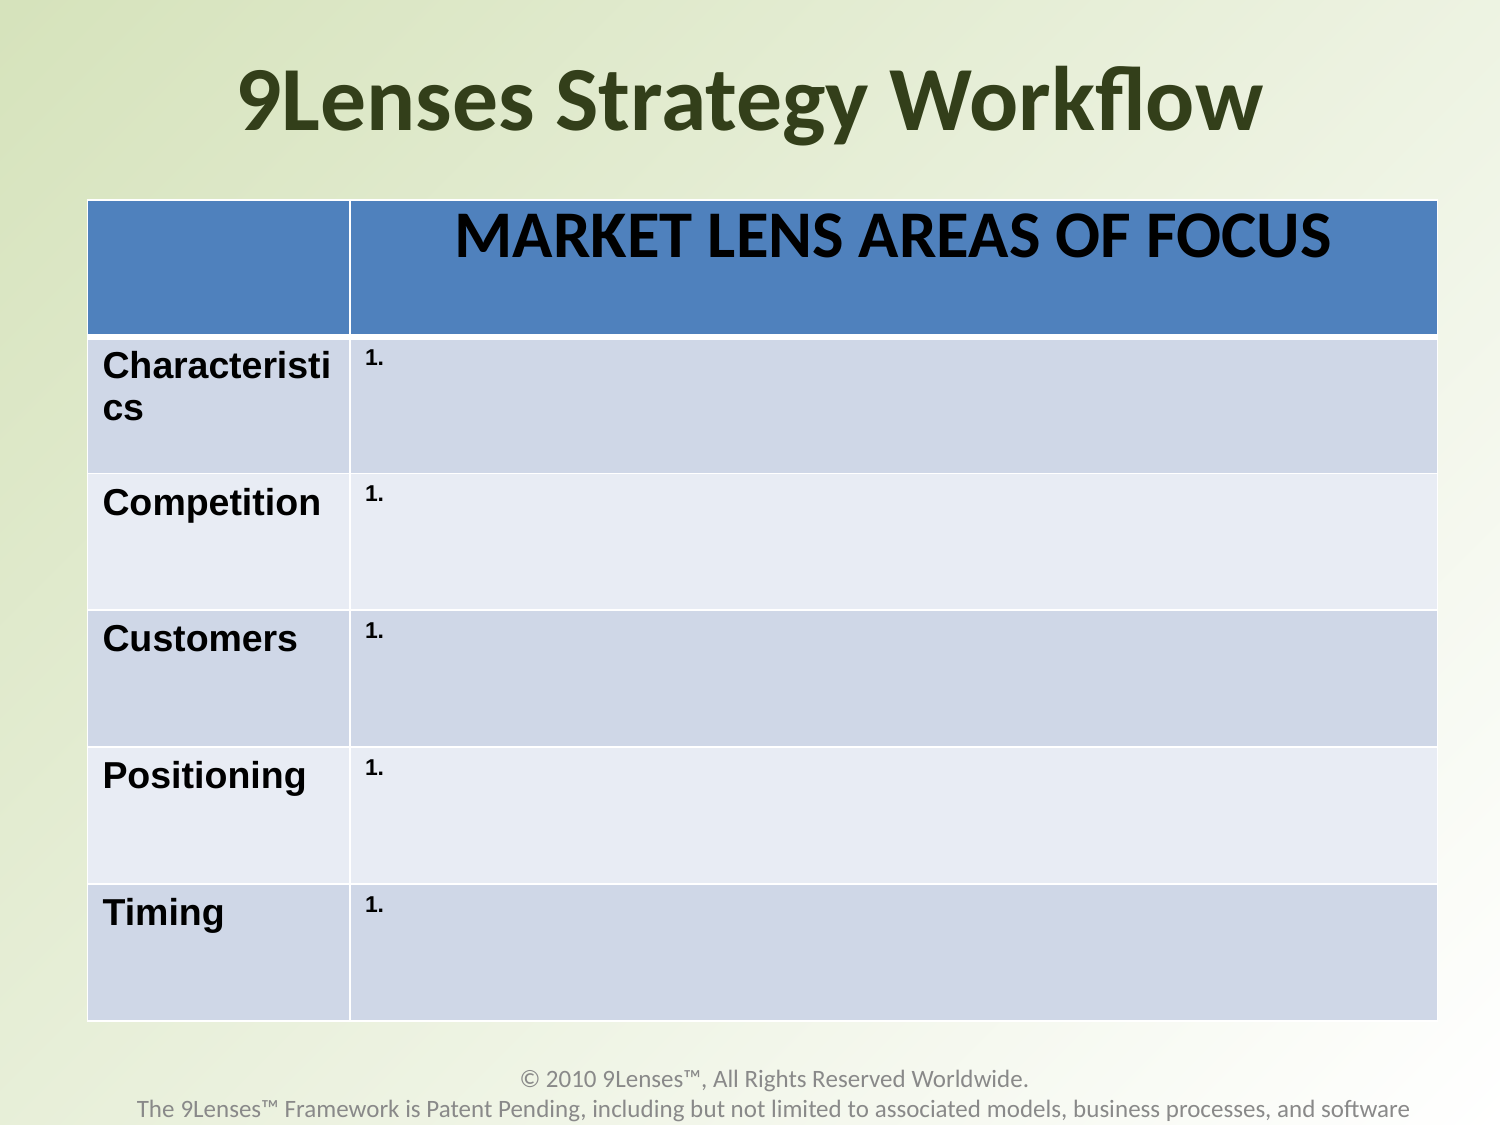

# 9Lenses Strategy Workflow
|  | MARKET LENS AREAS OF FOCUS |
| --- | --- |
| Characteristics | 1. |
| Competition | 1. |
| Customers | 1. |
| Positioning | 1. |
| Timing | 1. |